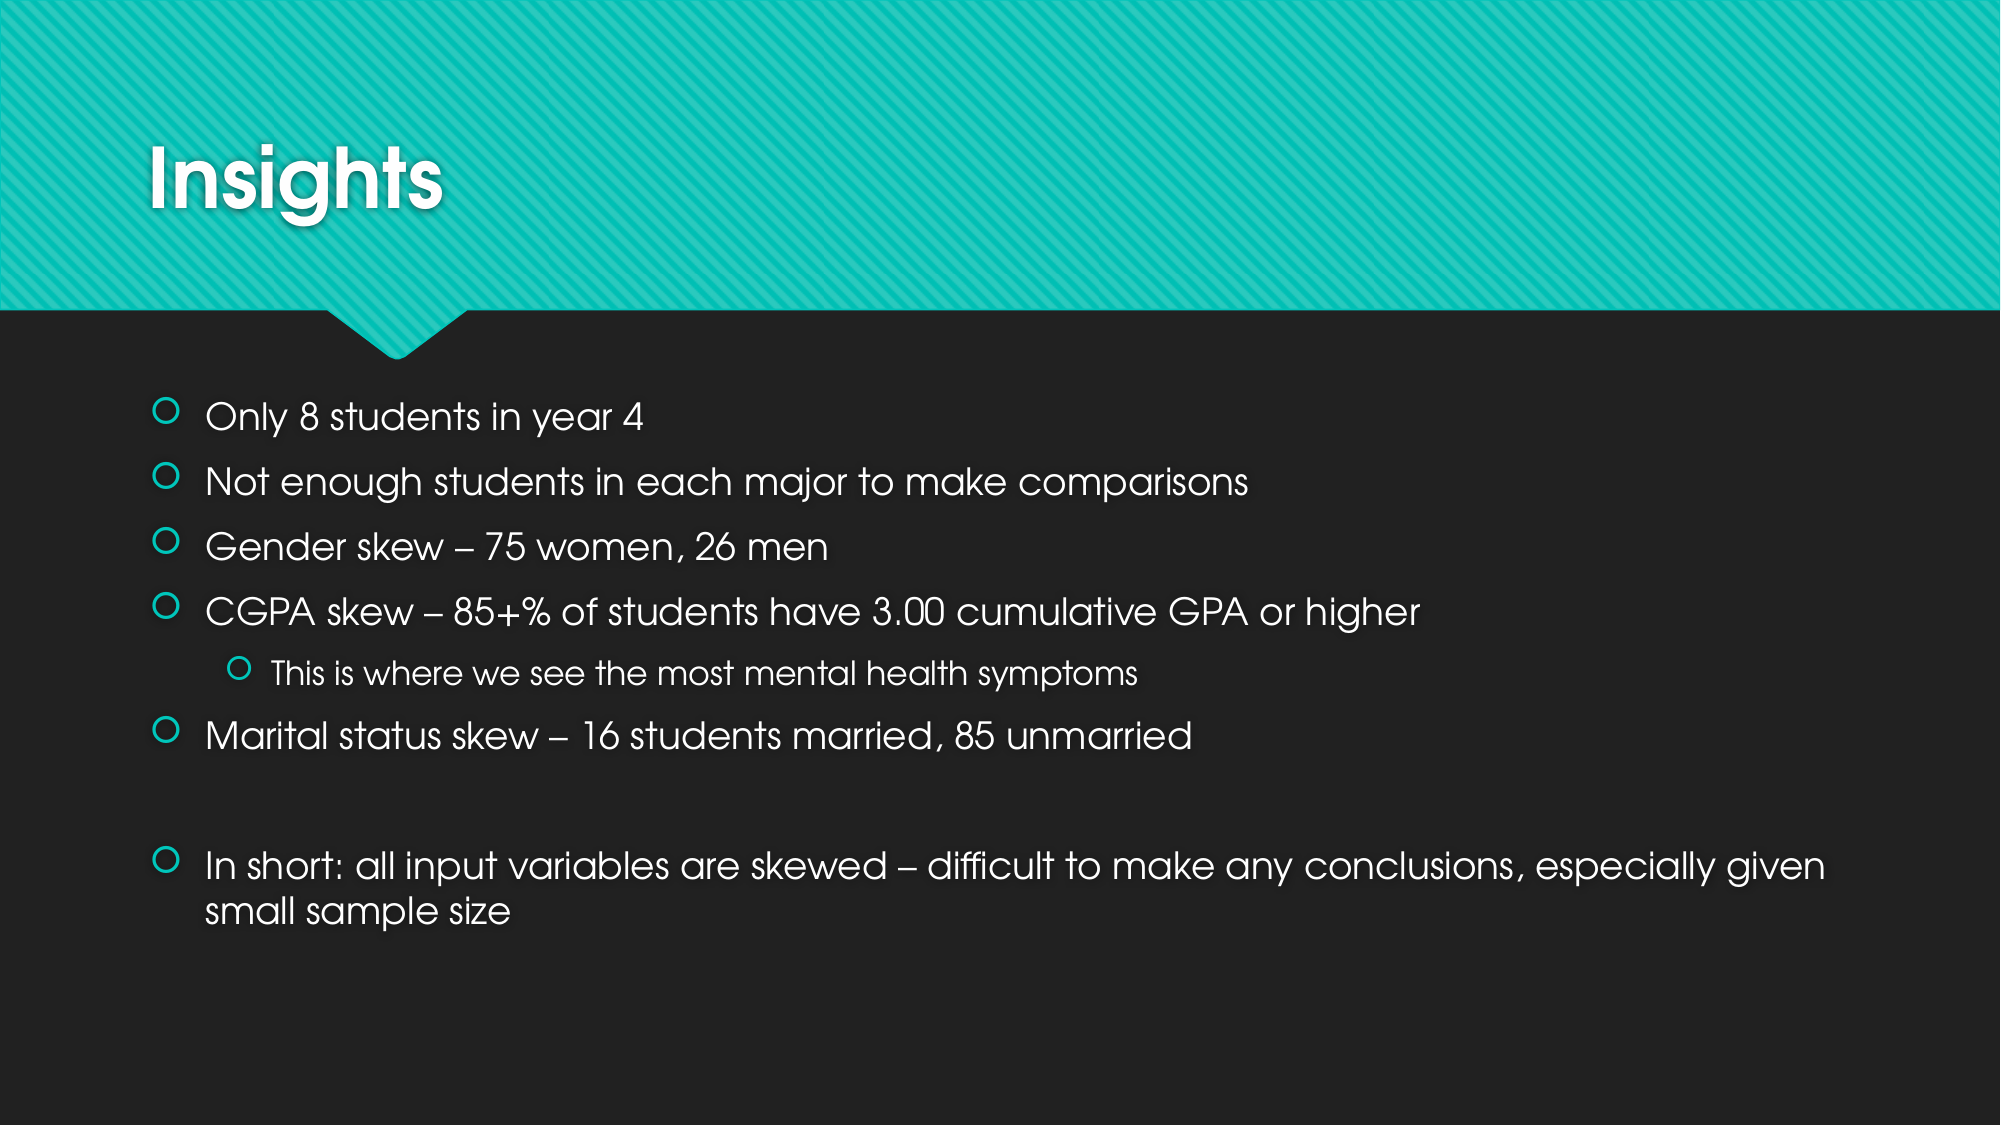

# Insights
Only 8 students in year 4
Not enough students in each major to make comparisons
Gender skew – 75 women, 26 men
CGPA skew – 85+% of students have 3.00 cumulative GPA or higher
This is where we see the most mental health symptoms
Marital status skew – 16 students married, 85 unmarried

In short: all input variables are skewed – difficult to make any conclusions, especially given small sample size